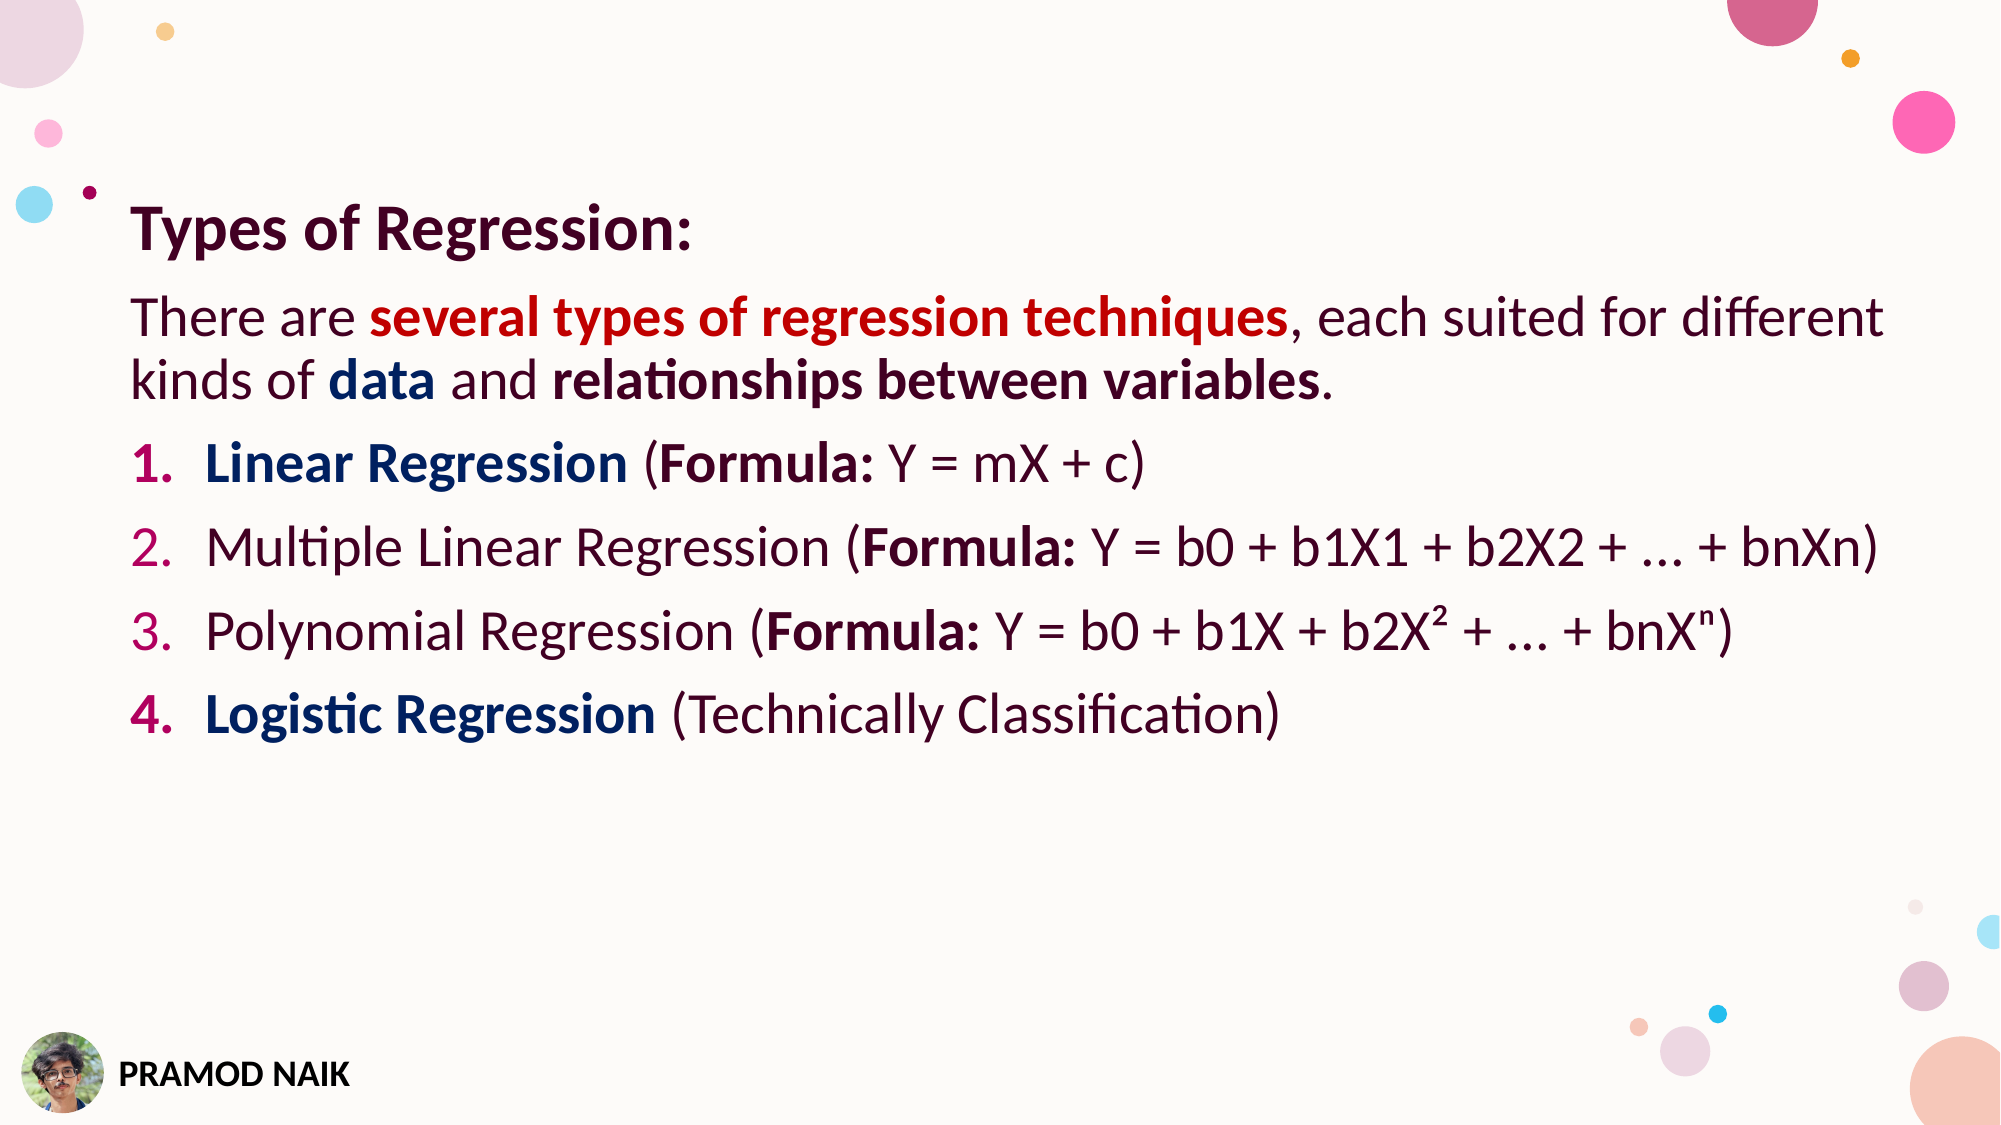

Types of Regression:
There are several types of regression techniques, each suited for different kinds of data and relationships between variables.
Linear Regression (Formula: Y = mX + c)
Multiple Linear Regression (Formula: Y = b0 + b1X1 + b2X2 + ... + bnXn)
Polynomial Regression (Formula: Y = b0 + b1X + b2X² + ... + bnXⁿ)
Logistic Regression (Technically Classification)